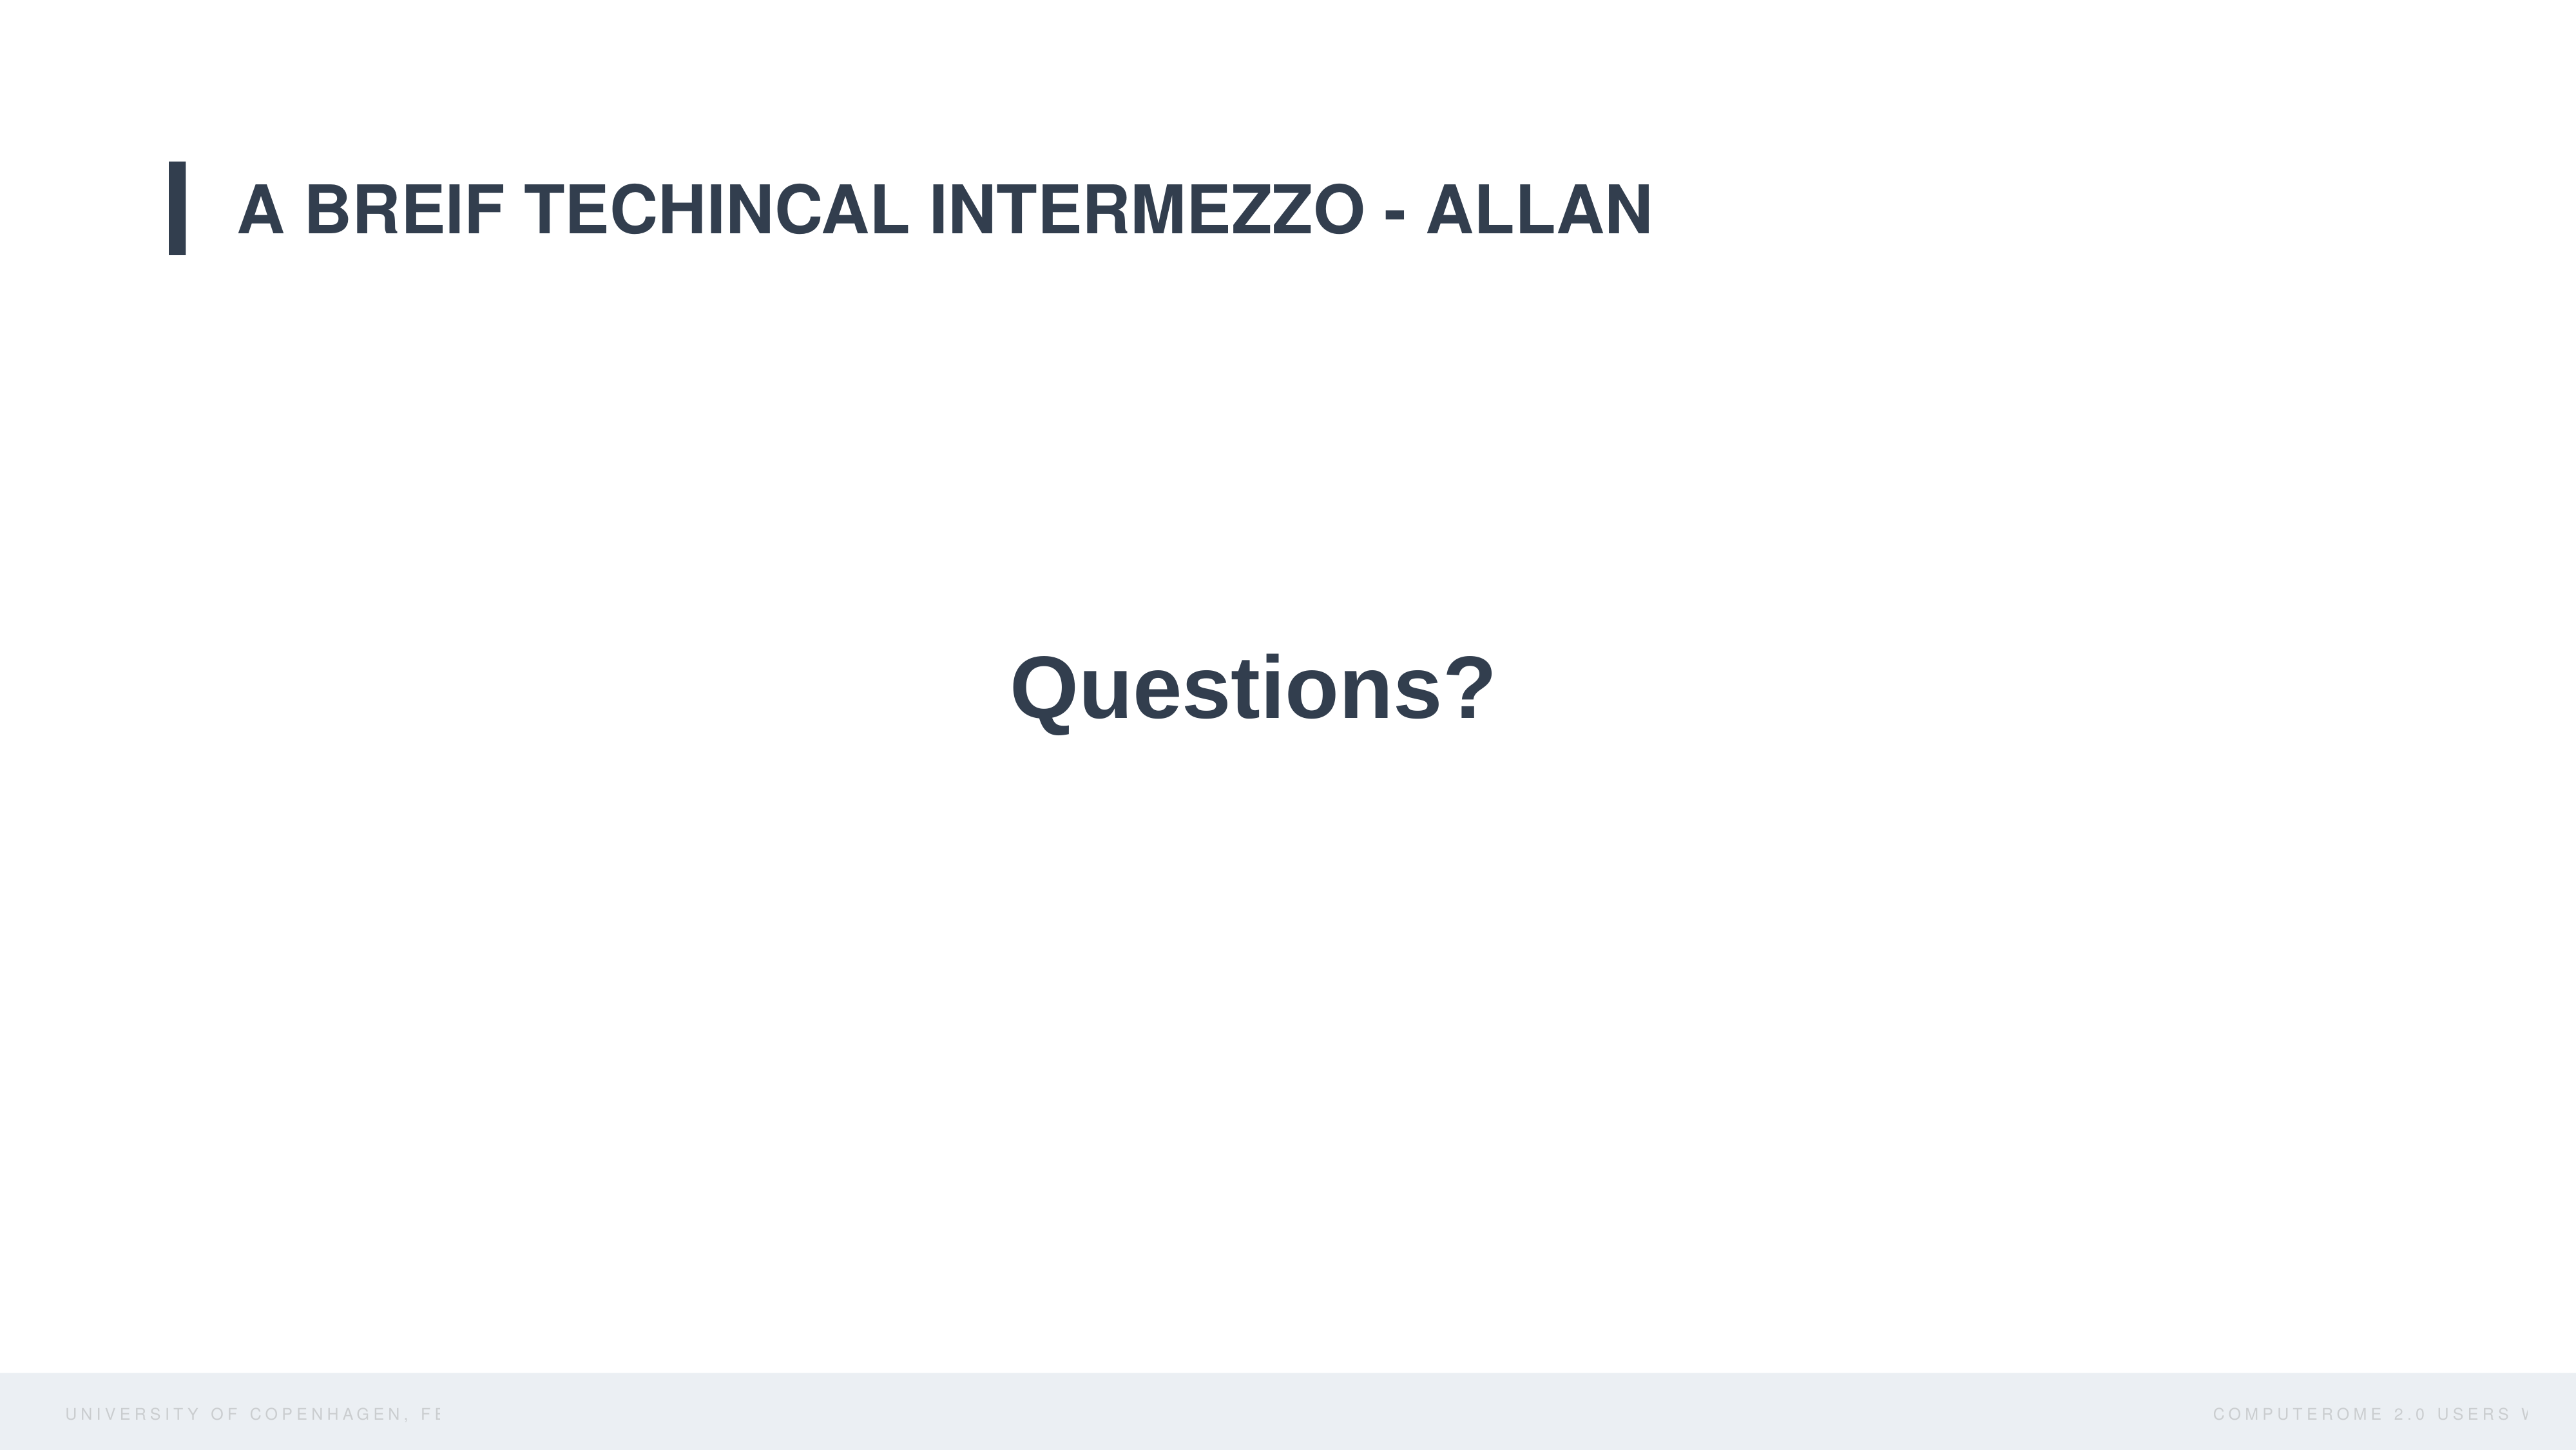

A BREIF TECHINCAL INTERMEZZO - ALLAN

Questions?